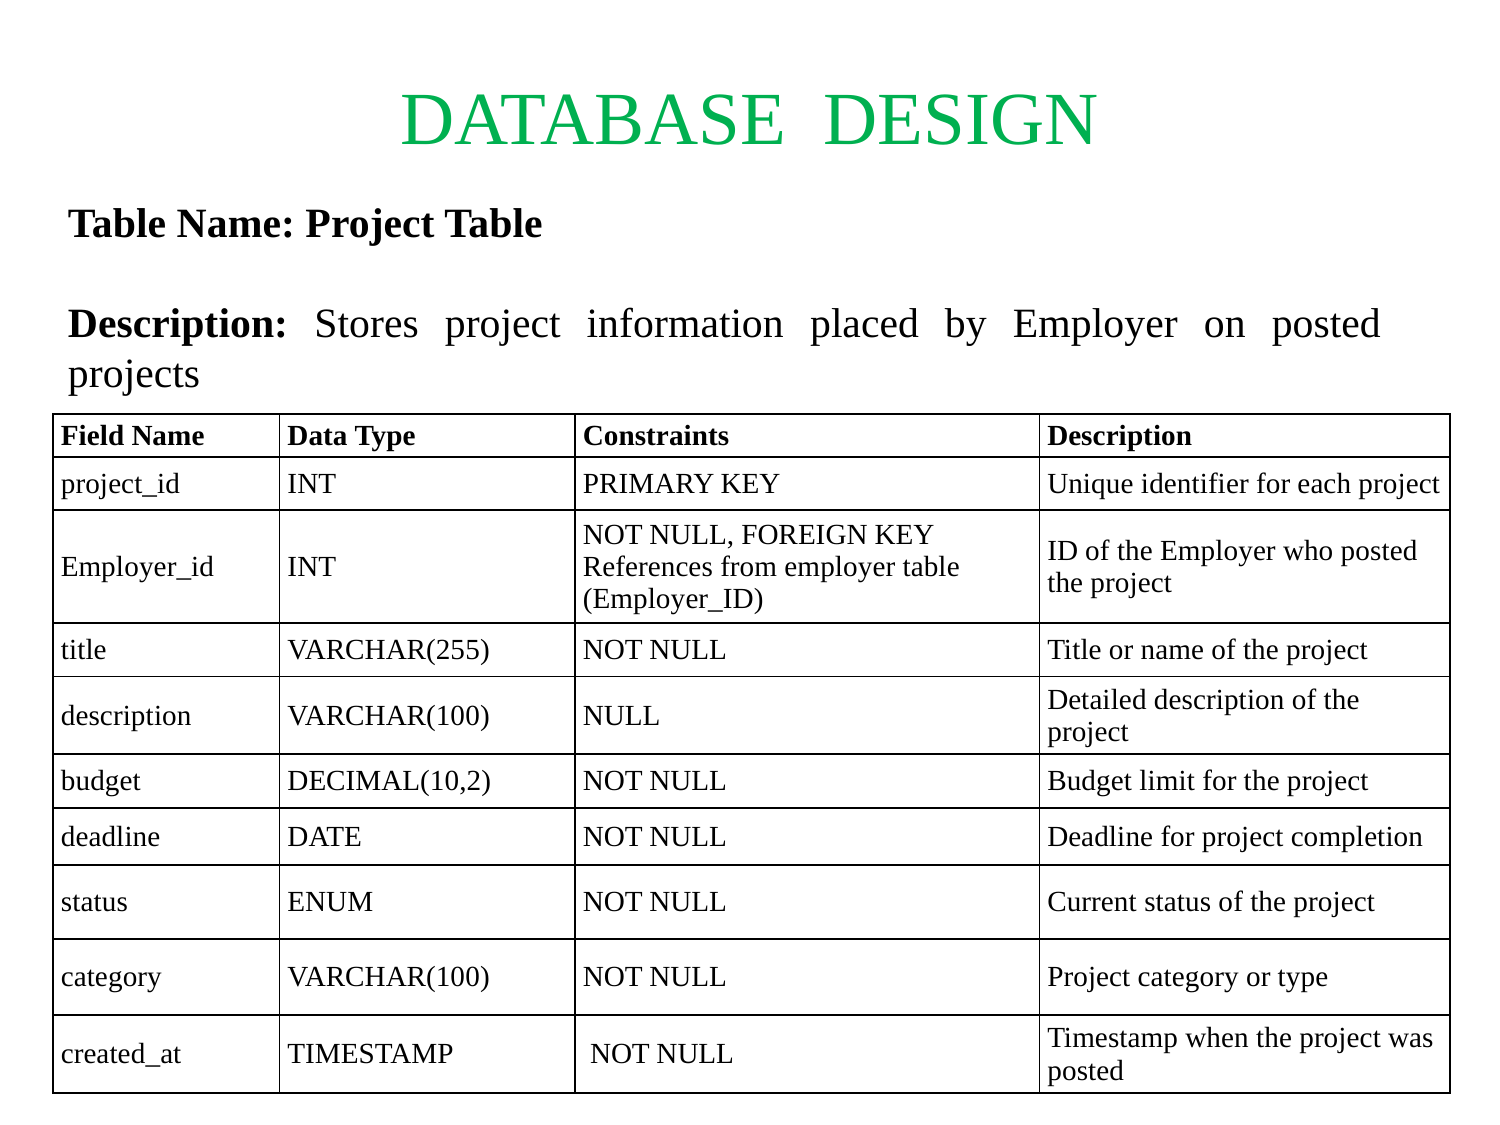

# DATABASE  DESIGN
Table Name: Project Table

Description: Stores project information placed by Employer on posted projects
| Field Name | Data Type | Constraints | Description |
| --- | --- | --- | --- |
| project\_id | INT | PRIMARY KEY | Unique identifier for each project |
| Employer\_id | INT | NOT NULL, FOREIGN KEY References from employer table (Employer\_ID) | ID of the Employer who posted the project |
| title | VARCHAR(255) | NOT NULL | Title or name of the project |
| description | VARCHAR(100) | NULL | Detailed description of the project |
| budget | DECIMAL(10,2) | NOT NULL | Budget limit for the project |
| deadline | DATE | NOT NULL | Deadline for project completion |
| status | ENUM | NOT NULL | Current status of the project |
| category | VARCHAR(100) | NOT NULL | Project category or type |
| created\_at | TIMESTAMP | NOT NULL | Timestamp when the project was posted |